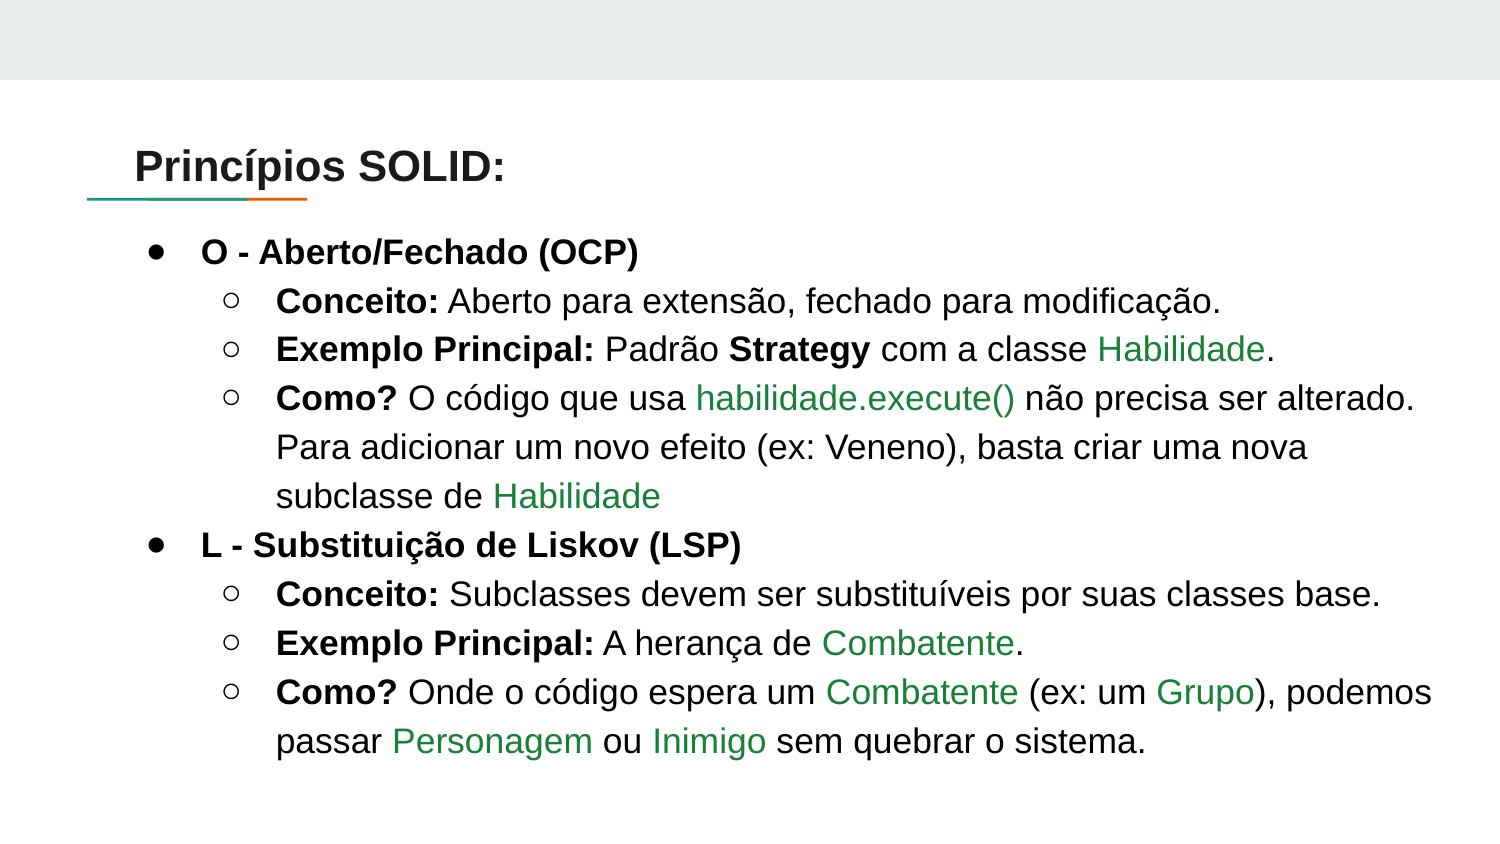

# Princípios SOLID:
O - Aberto/Fechado (OCP)
Conceito: Aberto para extensão, fechado para modificação.
Exemplo Principal: Padrão Strategy com a classe Habilidade.
Como? O código que usa habilidade.execute() não precisa ser alterado. Para adicionar um novo efeito (ex: Veneno), basta criar uma nova subclasse de Habilidade
L - Substituição de Liskov (LSP)
Conceito: Subclasses devem ser substituíveis por suas classes base.
Exemplo Principal: A herança de Combatente.
Como? Onde o código espera um Combatente (ex: um Grupo), podemos passar Personagem ou Inimigo sem quebrar o sistema.